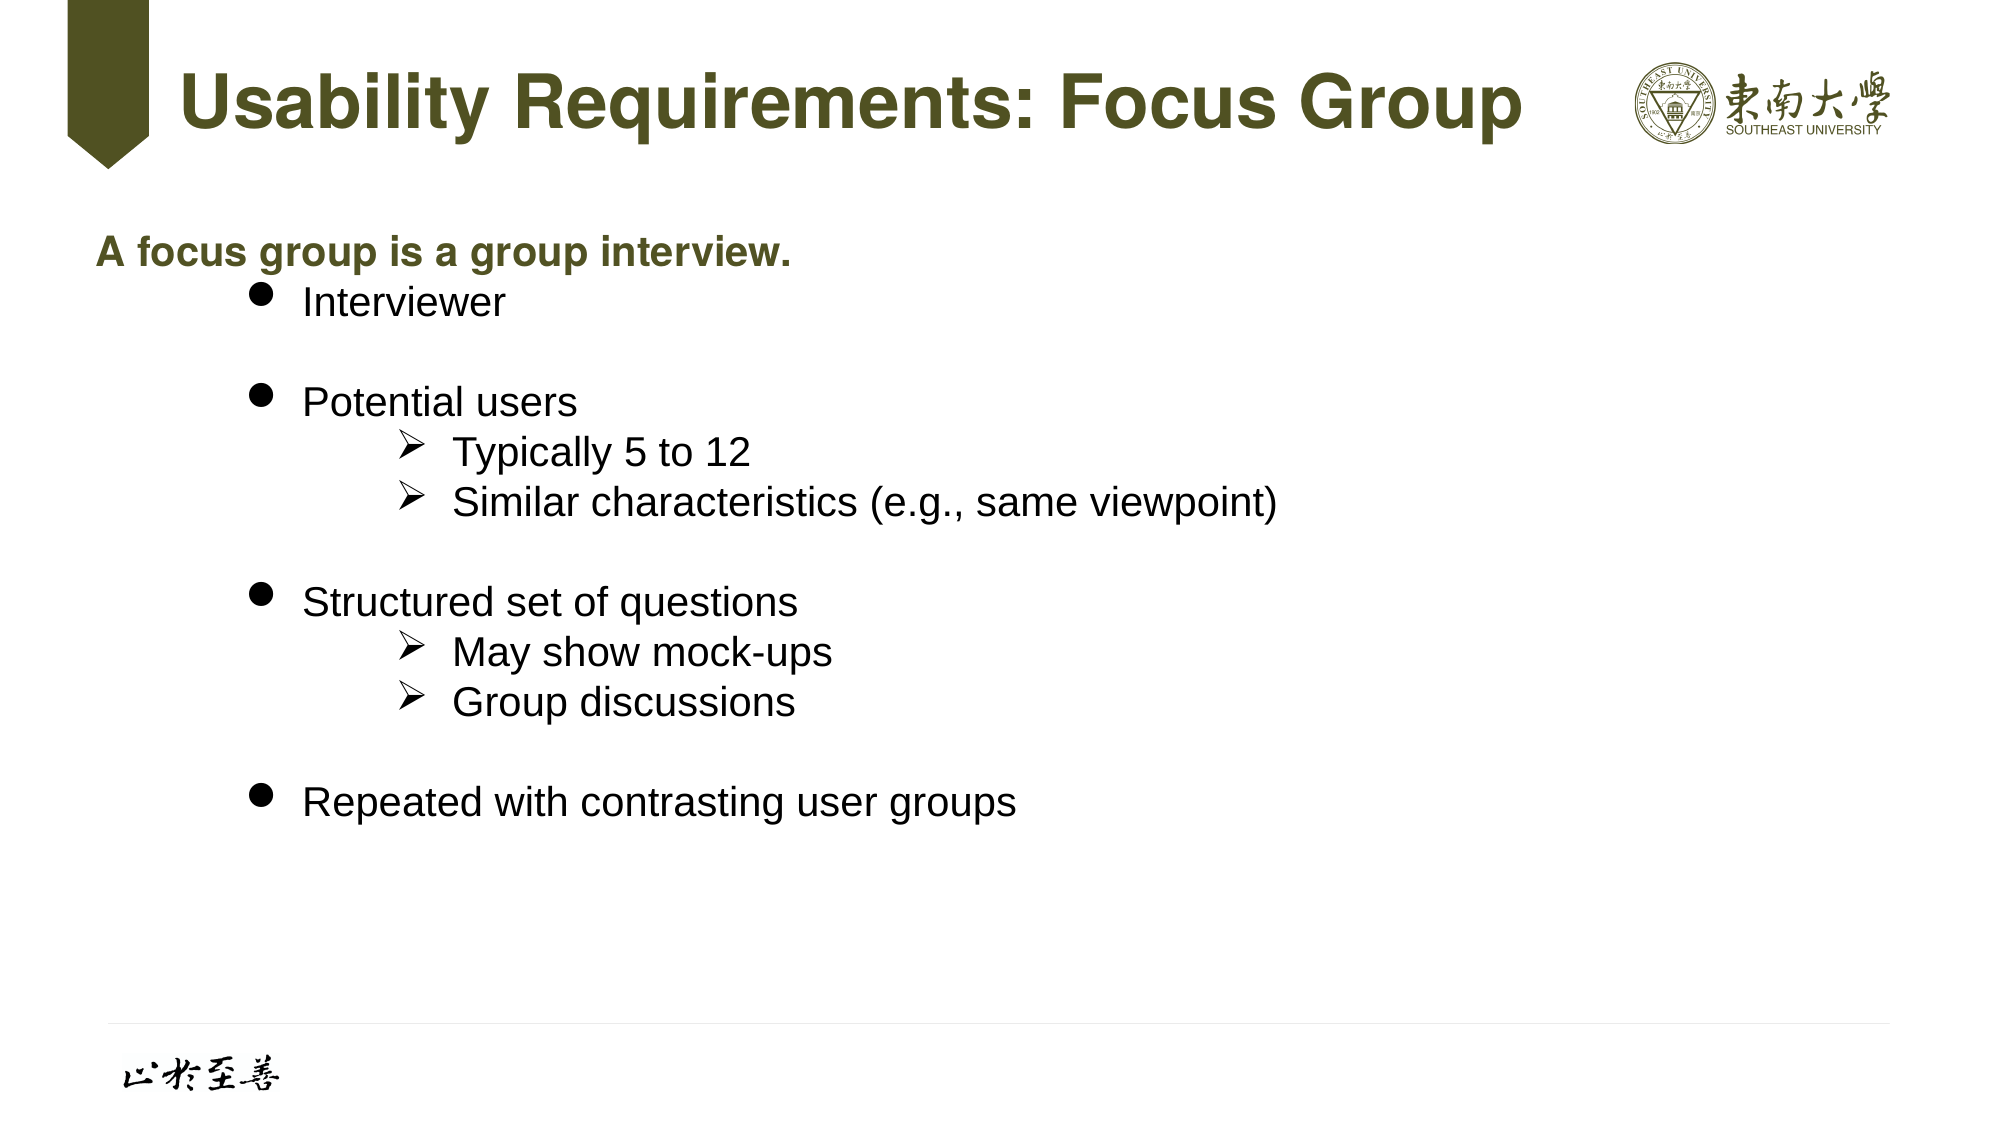

# Usability Requirements: Focus Group
A focus group is a group interview.
Interviewer

Potential users
Typically 5 to 12
Similar characteristics (e.g., same viewpoint)

Structured set of questions
May show mock-ups
Group discussions

Repeated with contrasting user groups
10